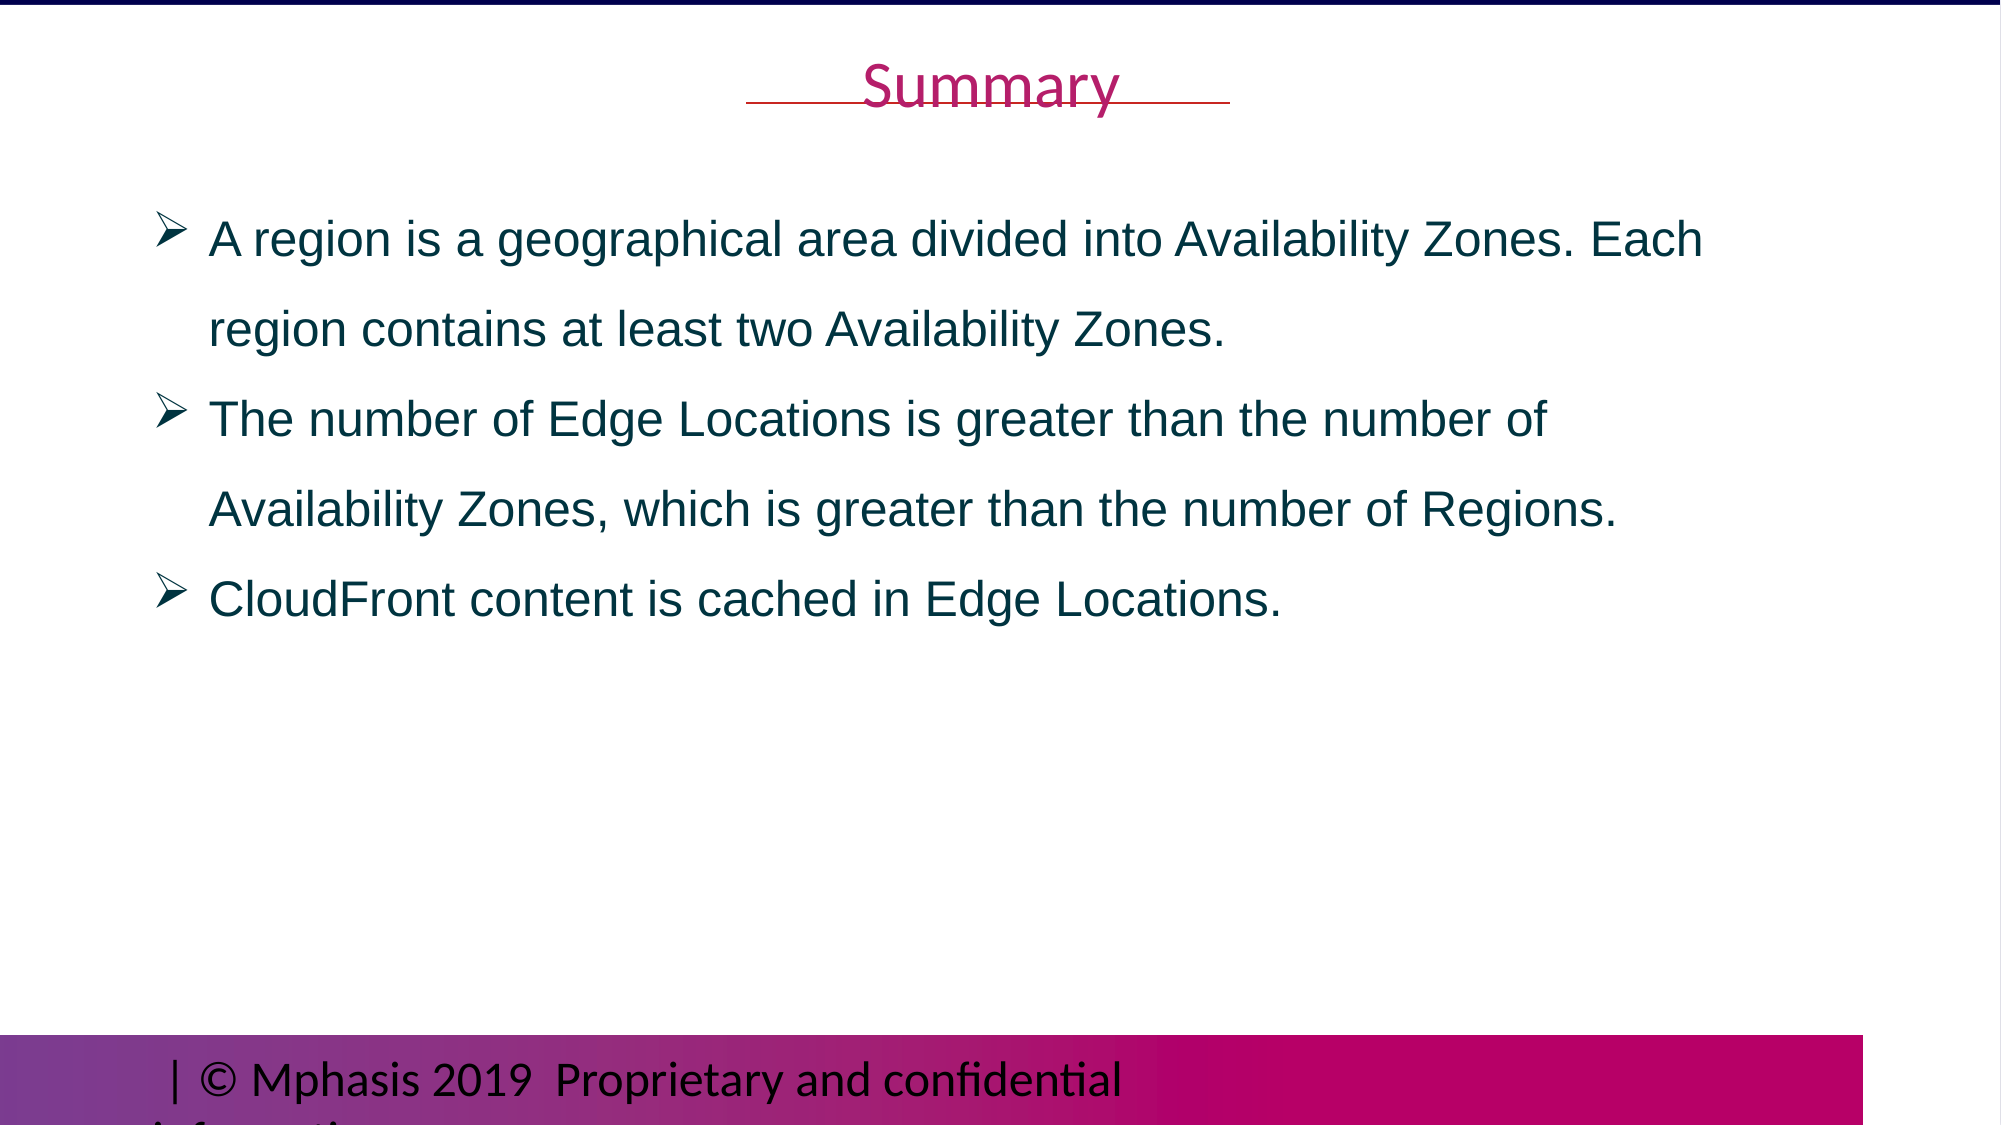

Summary
A region is a geographical area divided into Availability Zones. Each region contains at least two Availability Zones.
The number of Edge Locations is greater than the number of Availability Zones, which is greater than the number of Regions.
CloudFront content is cached in Edge Locations.
 | © Mphasis 2019  Proprietary and confidential information
83